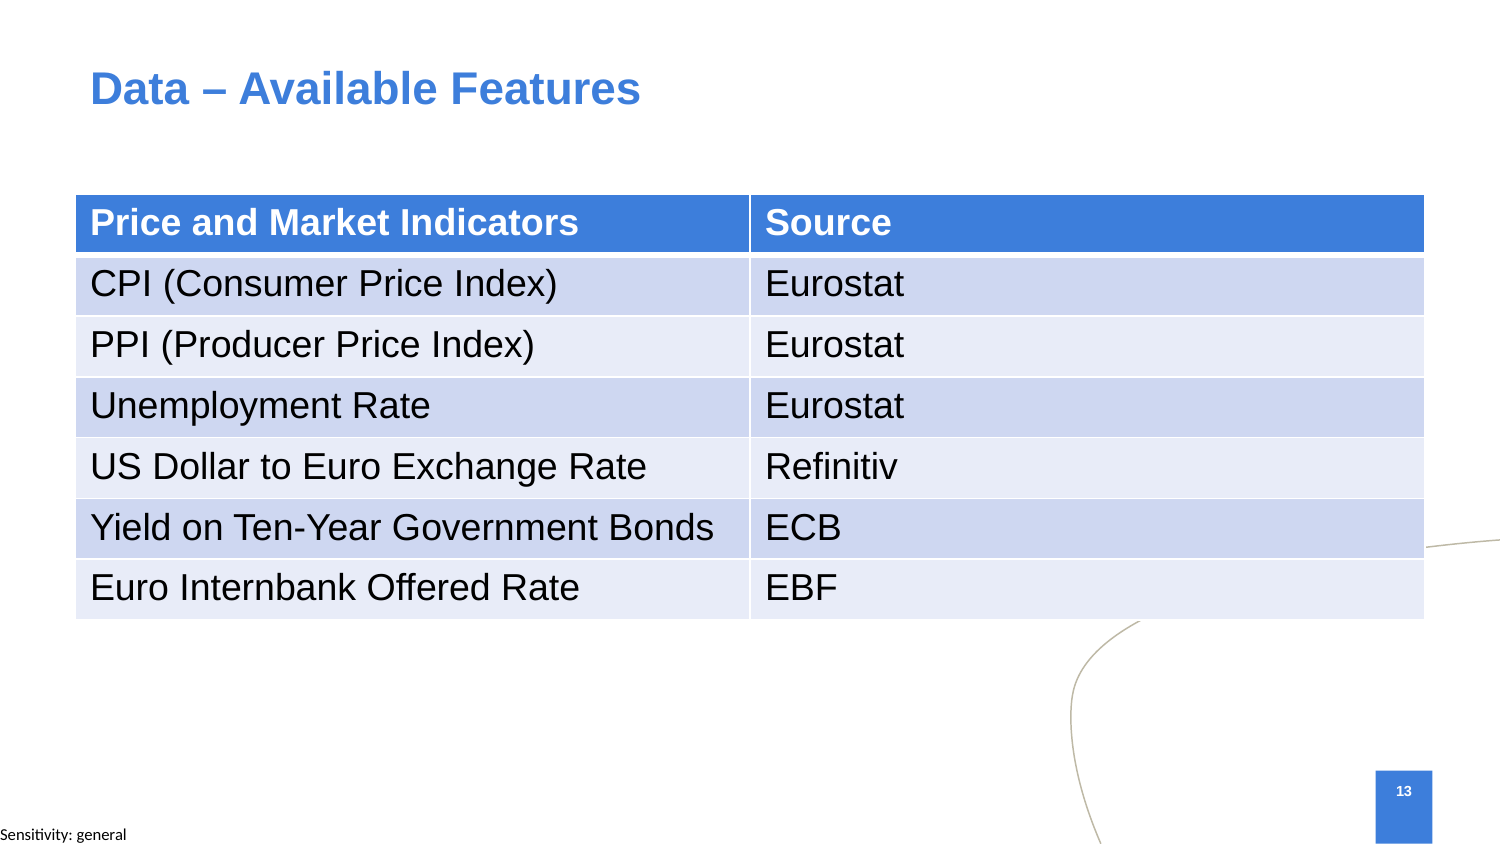

# Data – Available Features
| Price and Market Indicators | Source |
| --- | --- |
| CPI (Consumer Price Index) | Eurostat |
| PPI (Producer Price Index) | Eurostat |
| Unemployment Rate | Eurostat |
| US Dollar to Euro Exchange Rate | Refinitiv |
| Yield on Ten-Year Government Bonds | ECB |
| Euro Internbank Offered Rate | EBF |
13